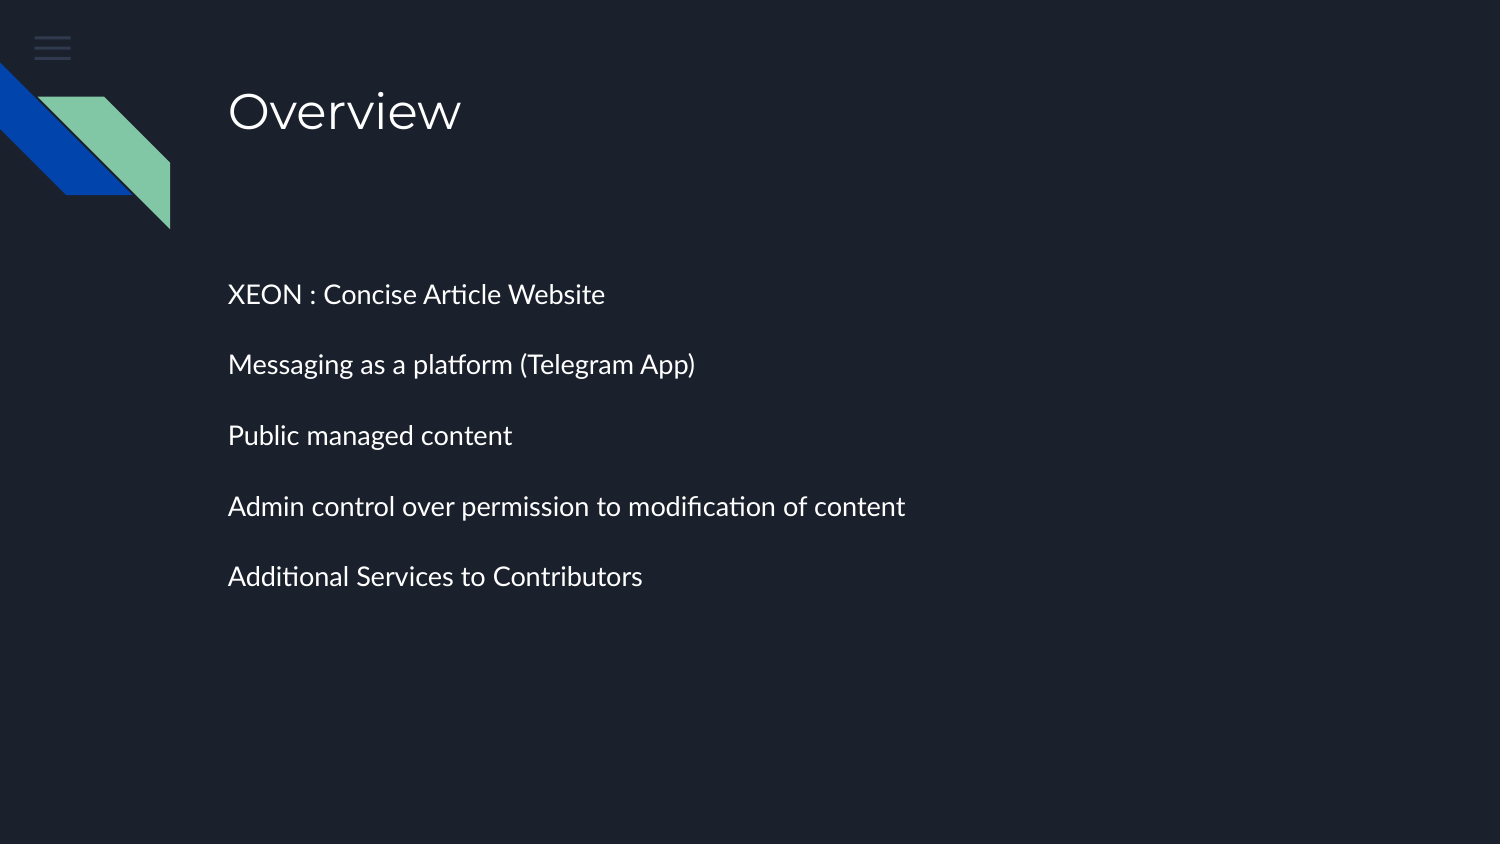

# Overview
XEON : Concise Article Website
Messaging as a platform (Telegram App)
Public managed content
Admin control over permission to modification of content
Additional Services to Contributors